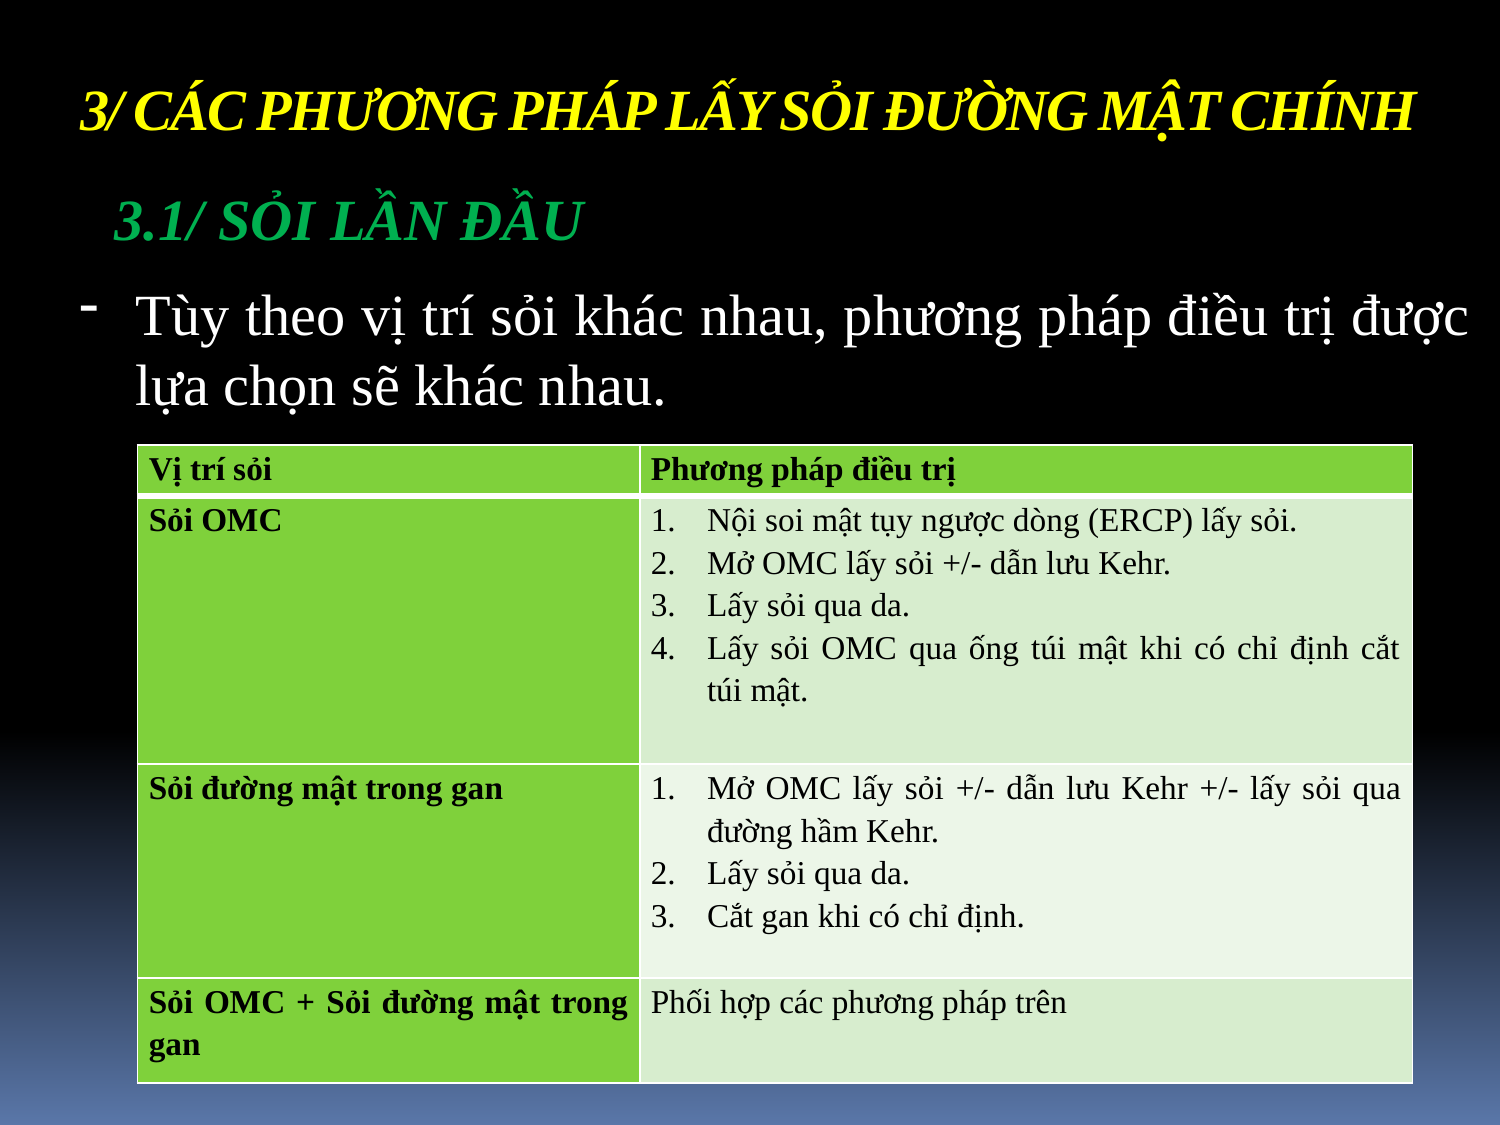

3/ CÁC PHƯƠNG PHÁP LẤY SỎI ĐƯỜNG MẬT CHÍNH
3.1/ SỎI LẦN ĐẦU
Tùy theo vị trí sỏi khác nhau, phương pháp điều trị được lựa chọn sẽ khác nhau.
| Vị trí sỏi | Phương pháp điều trị |
| --- | --- |
| Sỏi OMC | Nội soi mật tụy ngược dòng (ERCP) lấy sỏi. Mở OMC lấy sỏi +/- dẫn lưu Kehr. Lấy sỏi qua da. Lấy sỏi OMC qua ống túi mật khi có chỉ định cắt túi mật. |
| Sỏi đường mật trong gan | Mở OMC lấy sỏi +/- dẫn lưu Kehr +/- lấy sỏi qua đường hầm Kehr. Lấy sỏi qua da. Cắt gan khi có chỉ định. |
| Sỏi OMC + Sỏi đường mật trong gan | Phối hợp các phương pháp trên |